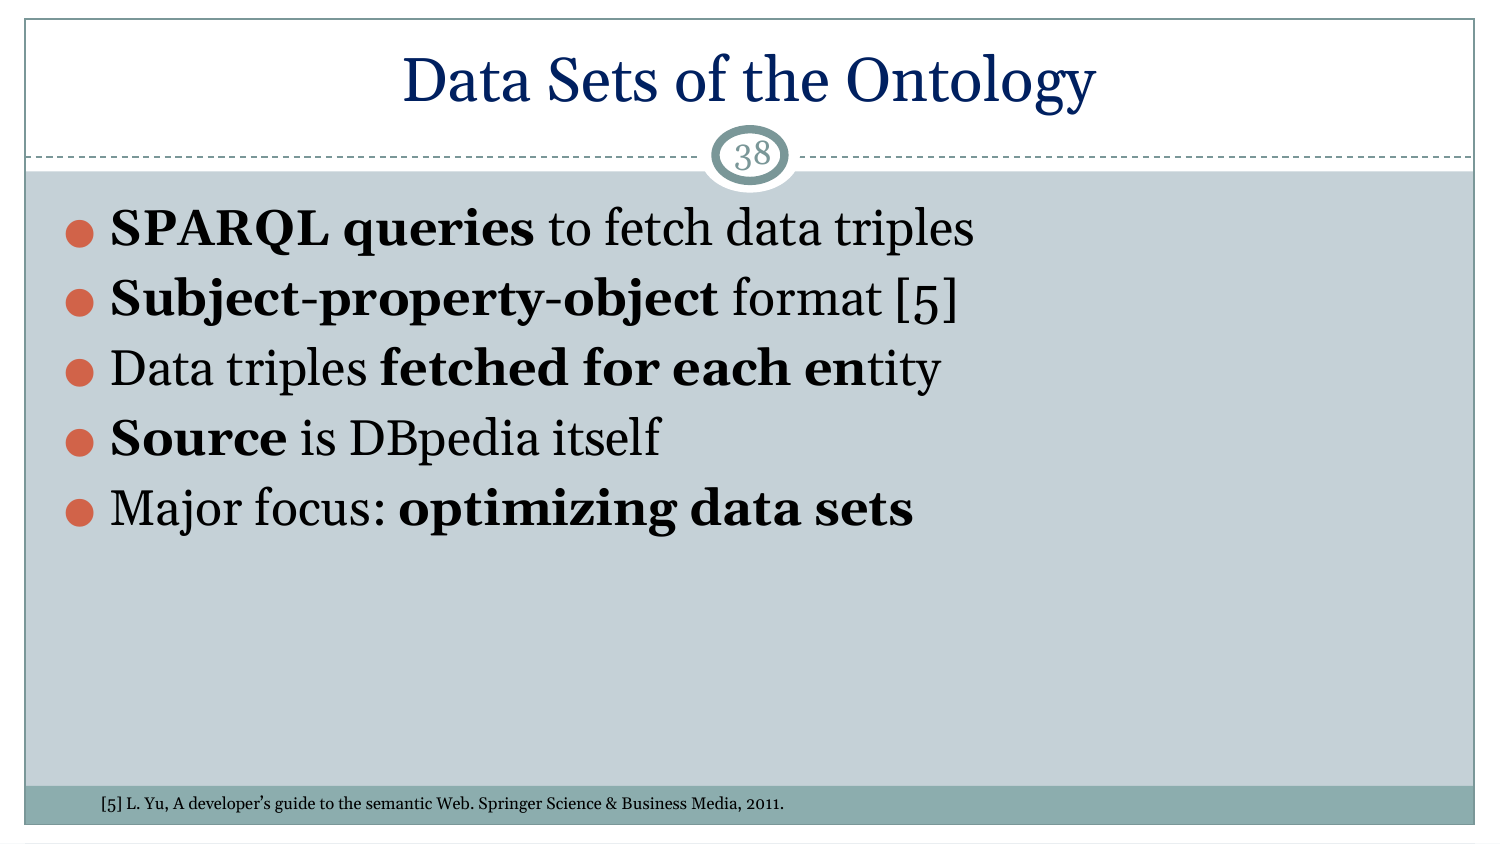

# Data Sets of the Ontology
38
SPARQL queries to fetch data triples
Subject-property-object format [5]
Data triples fetched for each entity
Source is DBpedia itself
Major focus: optimizing data sets
[5] L. Yu, A developer’s guide to the semantic Web. Springer Science & Business Media, 2011.